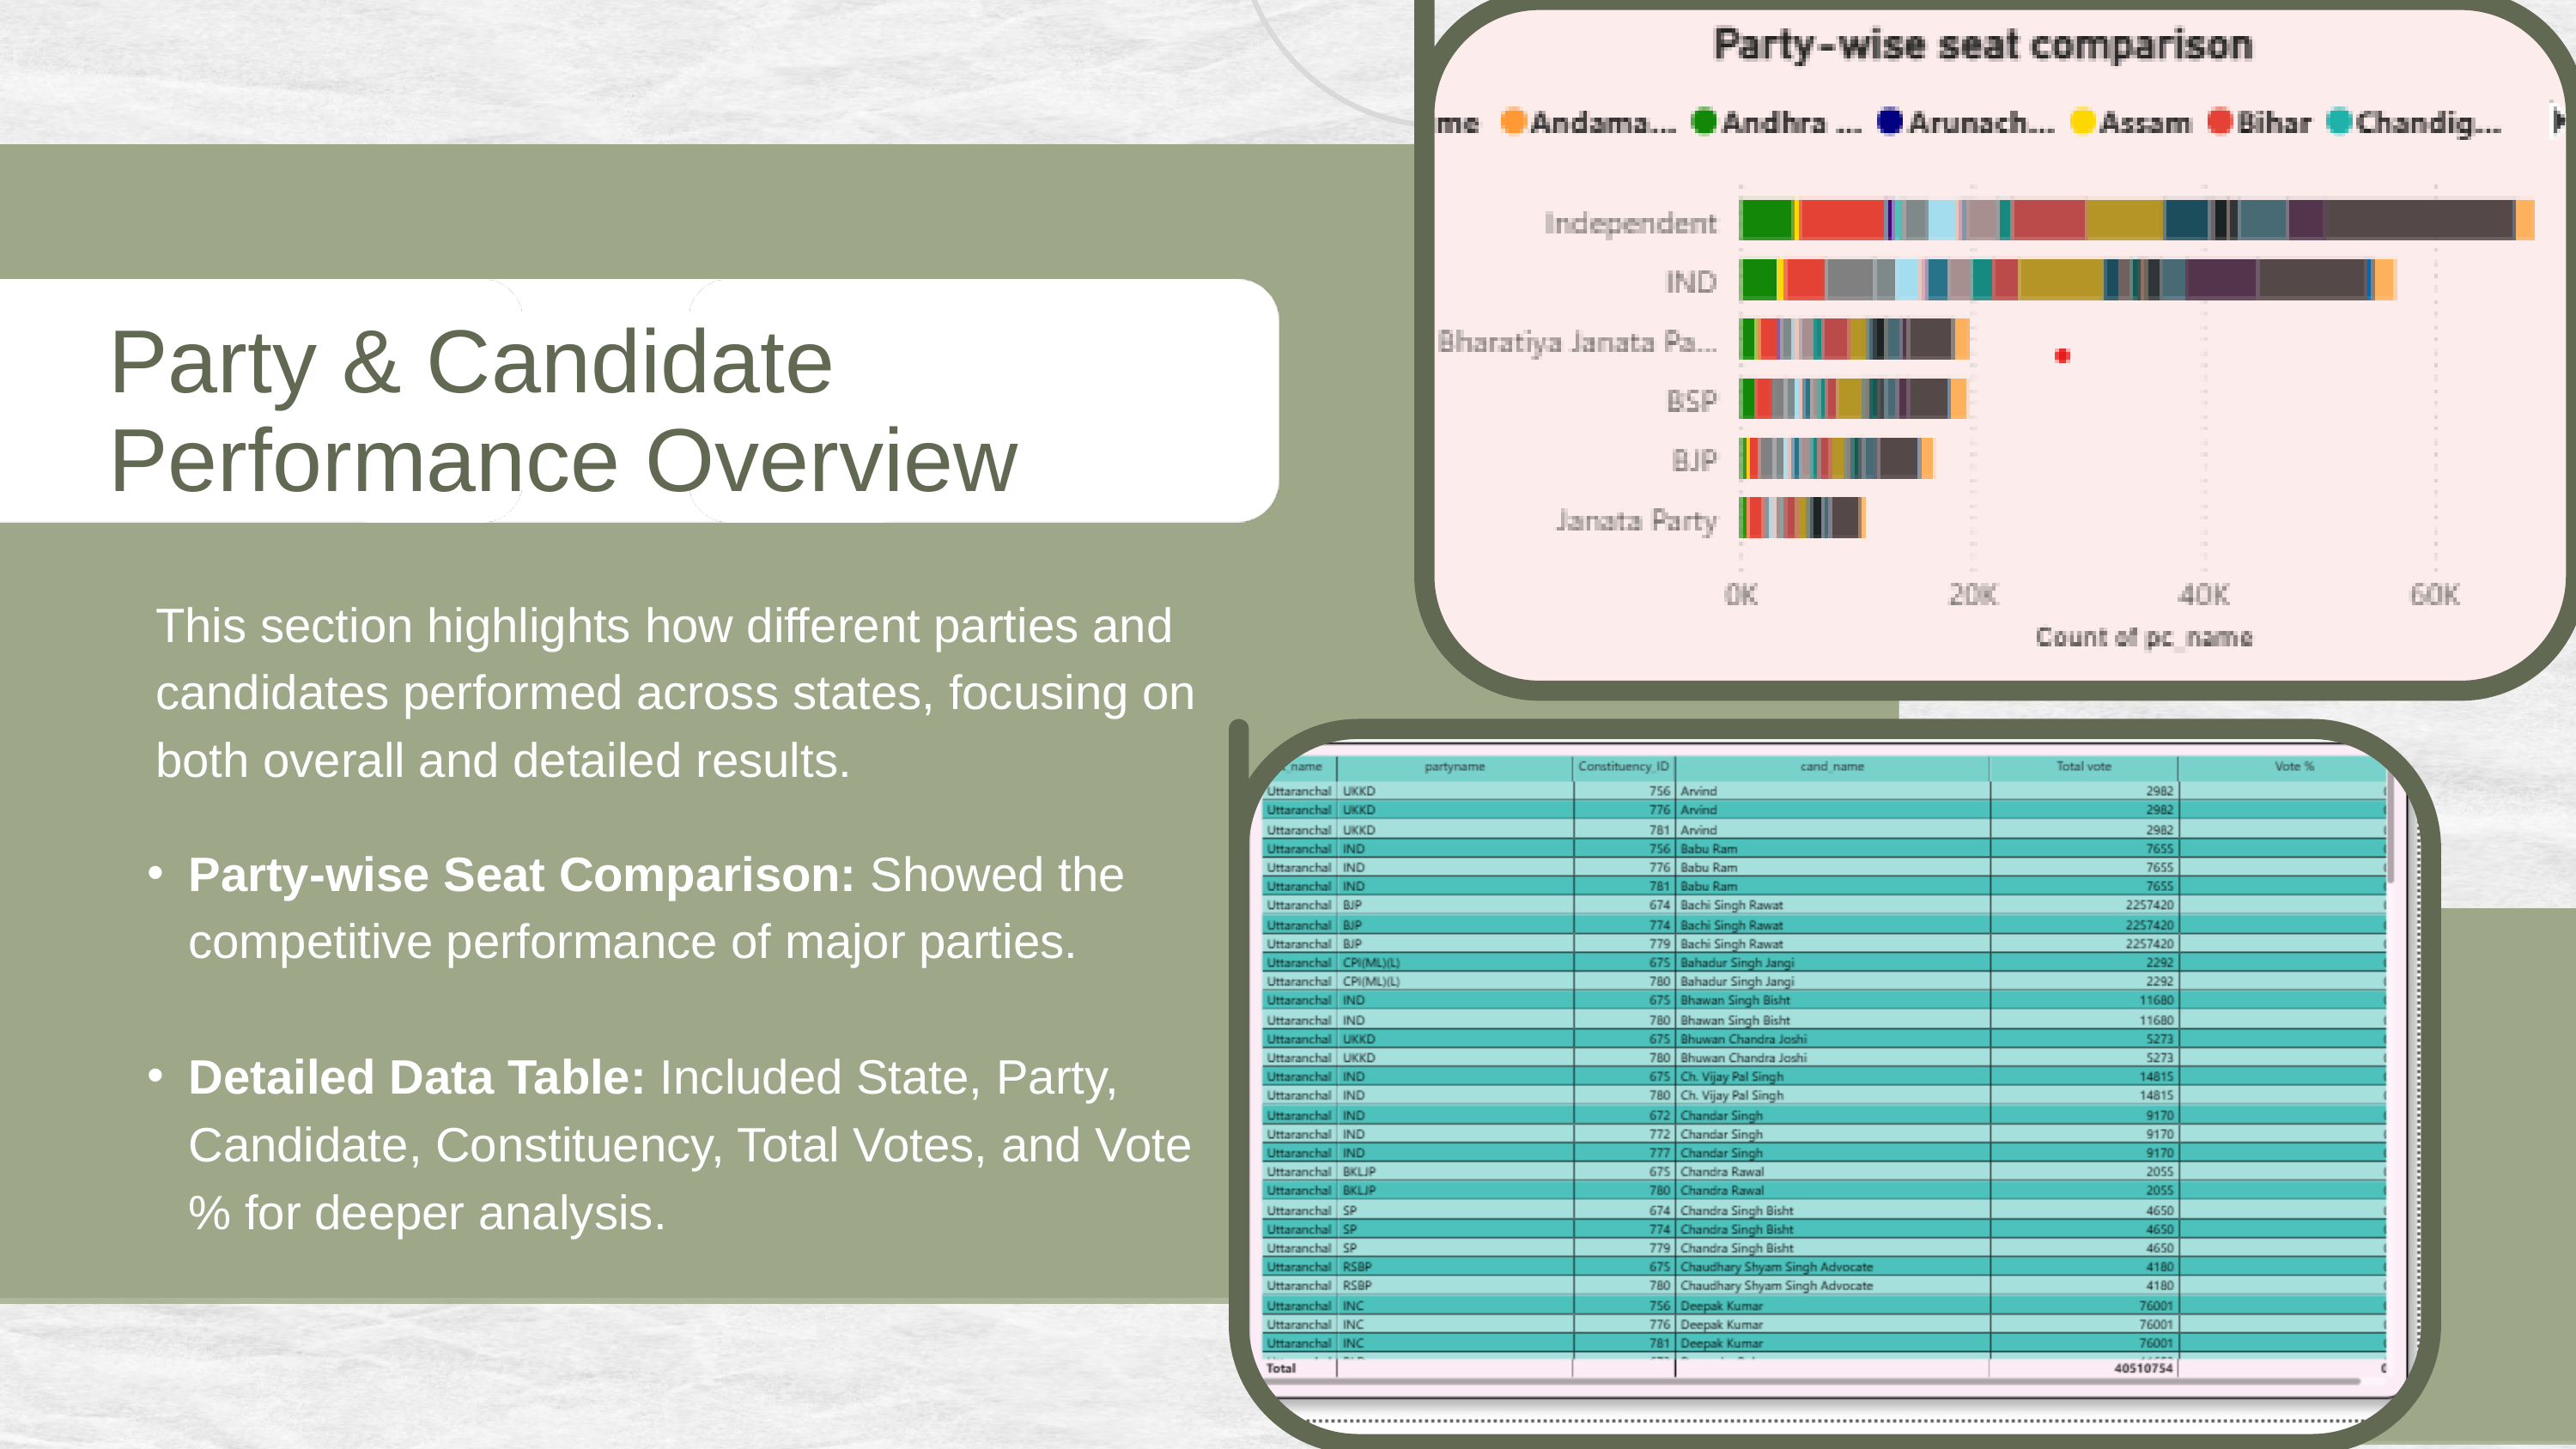

Party & Candidate
Performance Overview

This section highlights how different parties and candidates performed across states, focusing on both overall and detailed results.

Party-wise Seat Comparison: Showed the competitive performance of major parties.

Detailed Data Table: Included State, Party, Candidate, Constituency, Total Votes, and Vote % for deeper analysis.